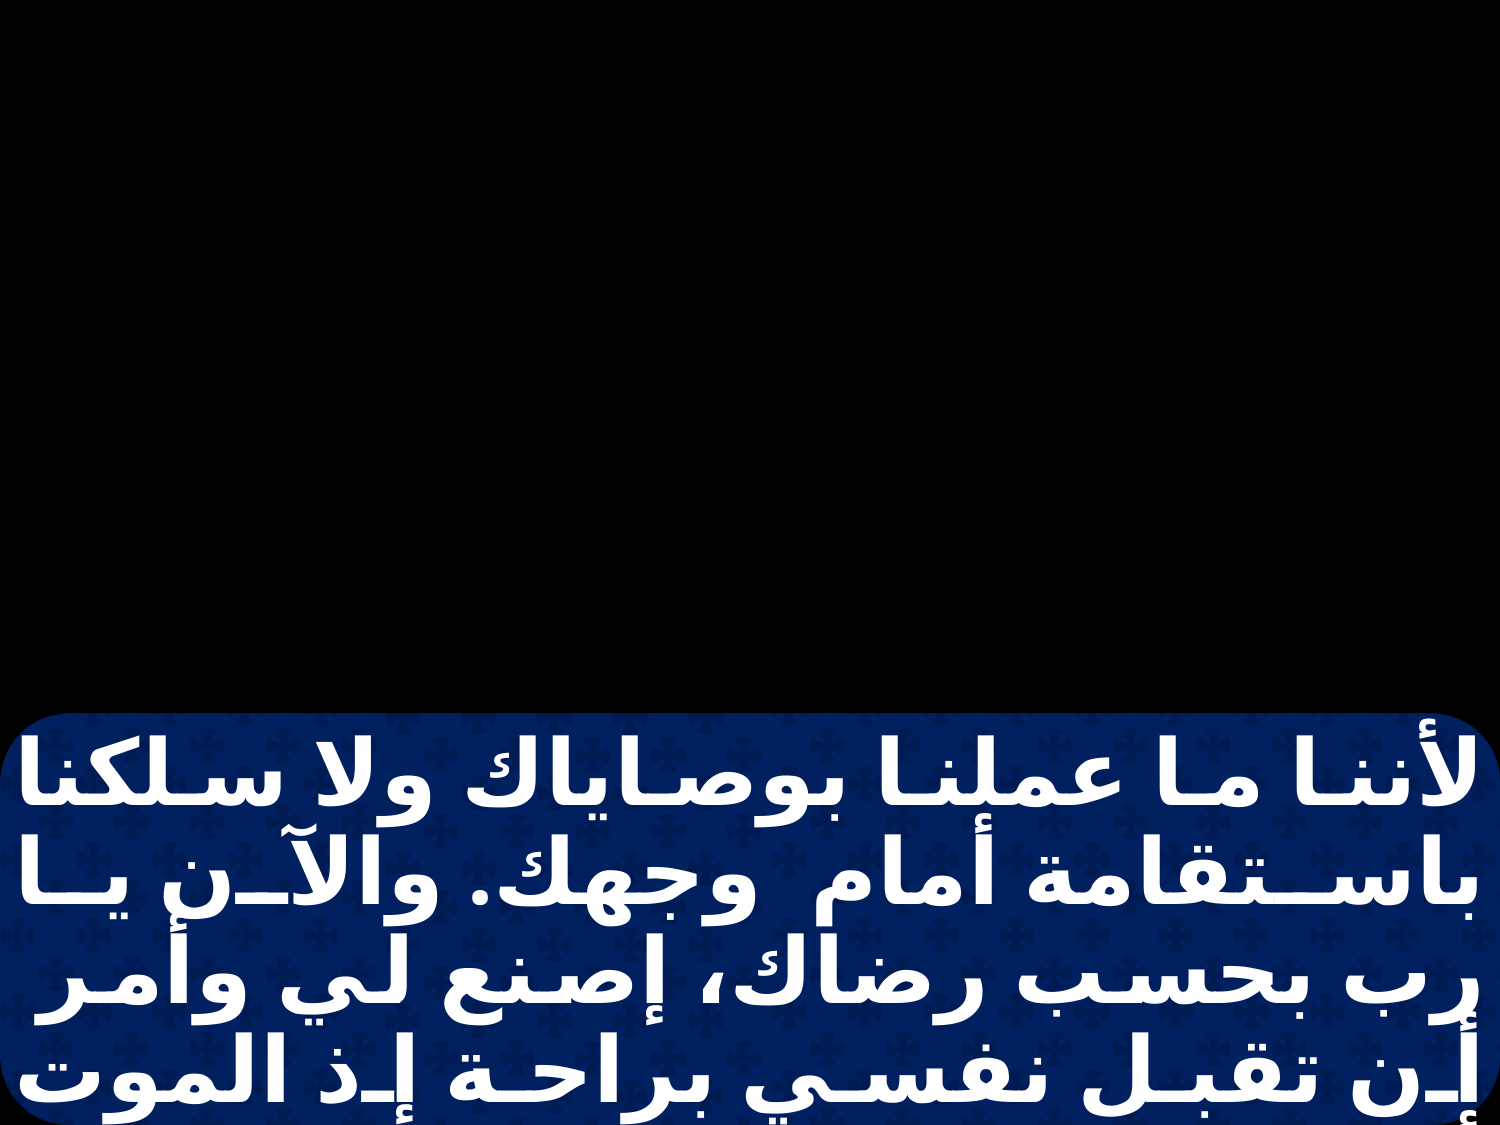

لأننا ما عملنا بوصاياك ولا سلكنا باستقامة أمام  وجهك. والآن يا رب بحسب رضاك، إصنع لي وأمر  أن تقبل نفسي براحة إذ الموت أصلح لي من  الحياة.